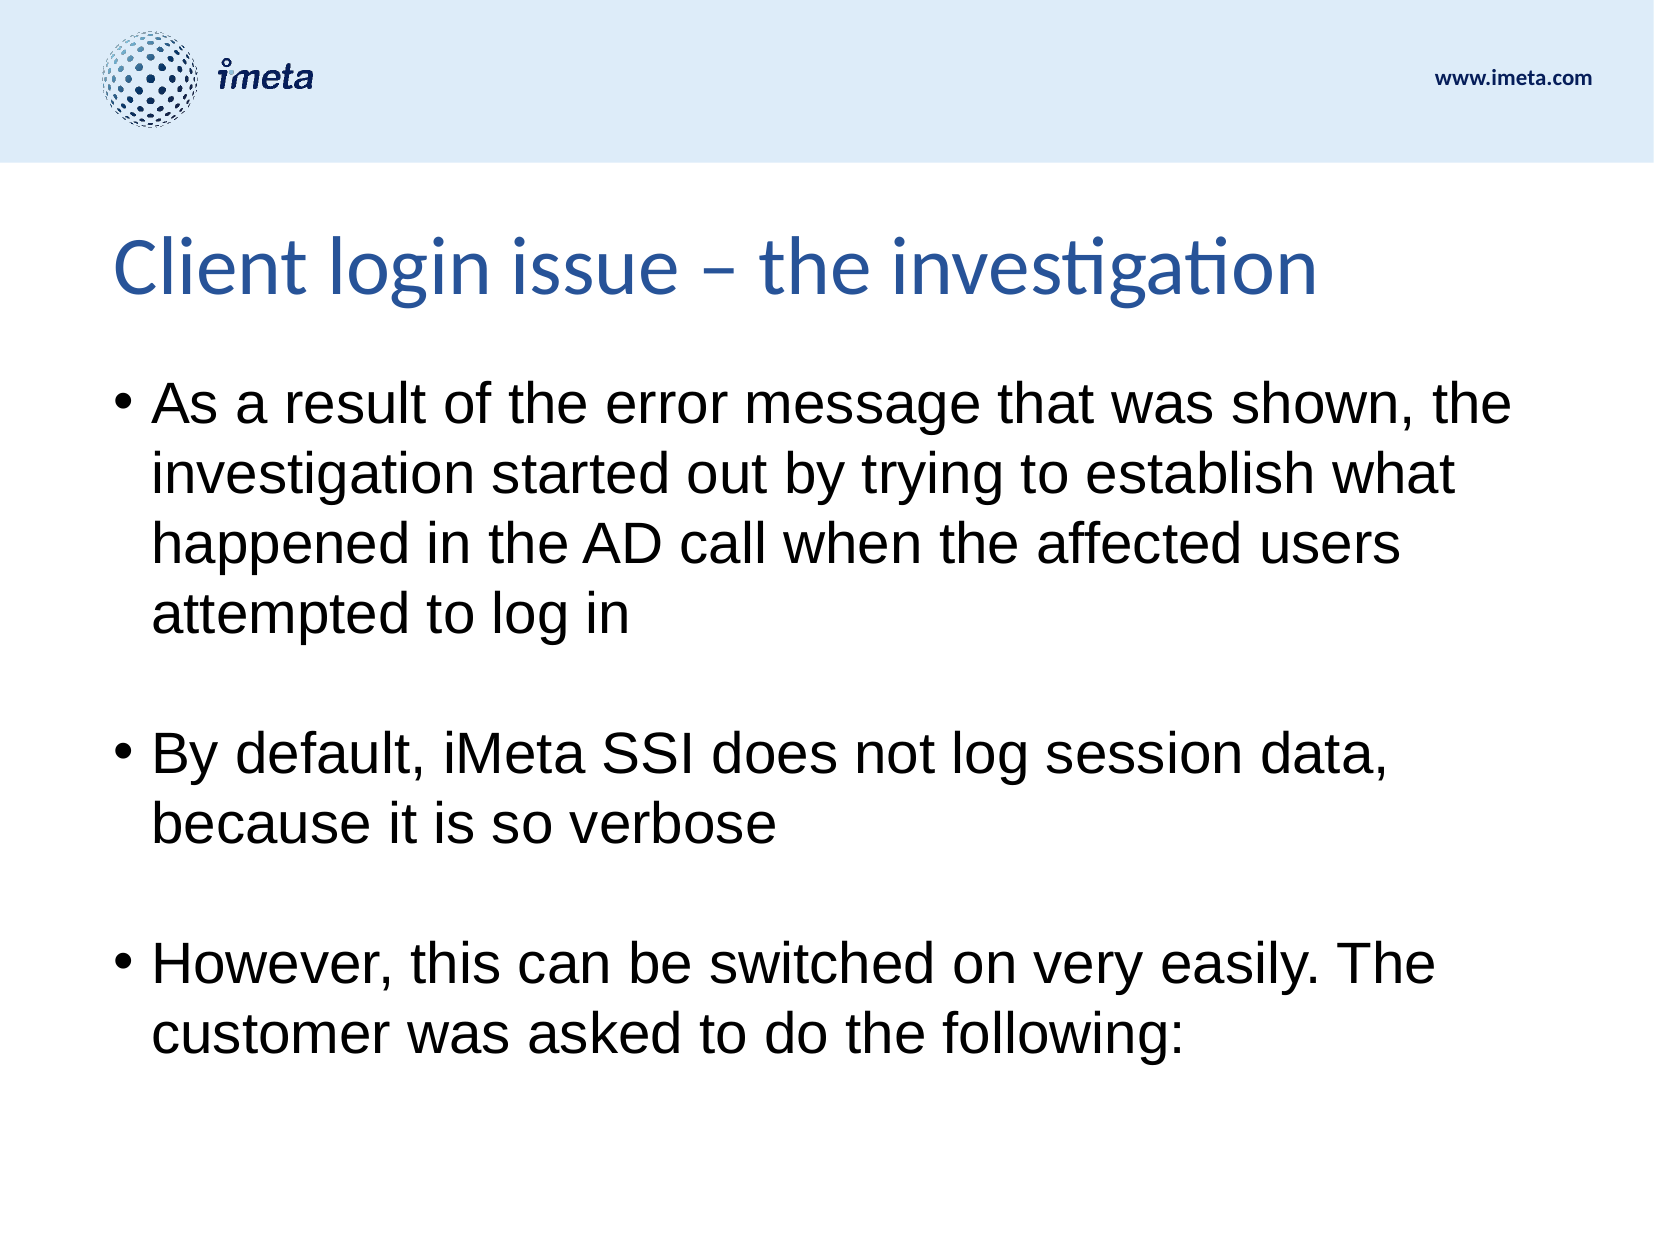

# Client login issue – the investigation
As a result of the error message that was shown, the investigation started out by trying to establish what happened in the AD call when the affected users attempted to log in

By default, iMeta SSI does not log session data, because it is so verbose

However, this can be switched on very easily. The customer was asked to do the following: